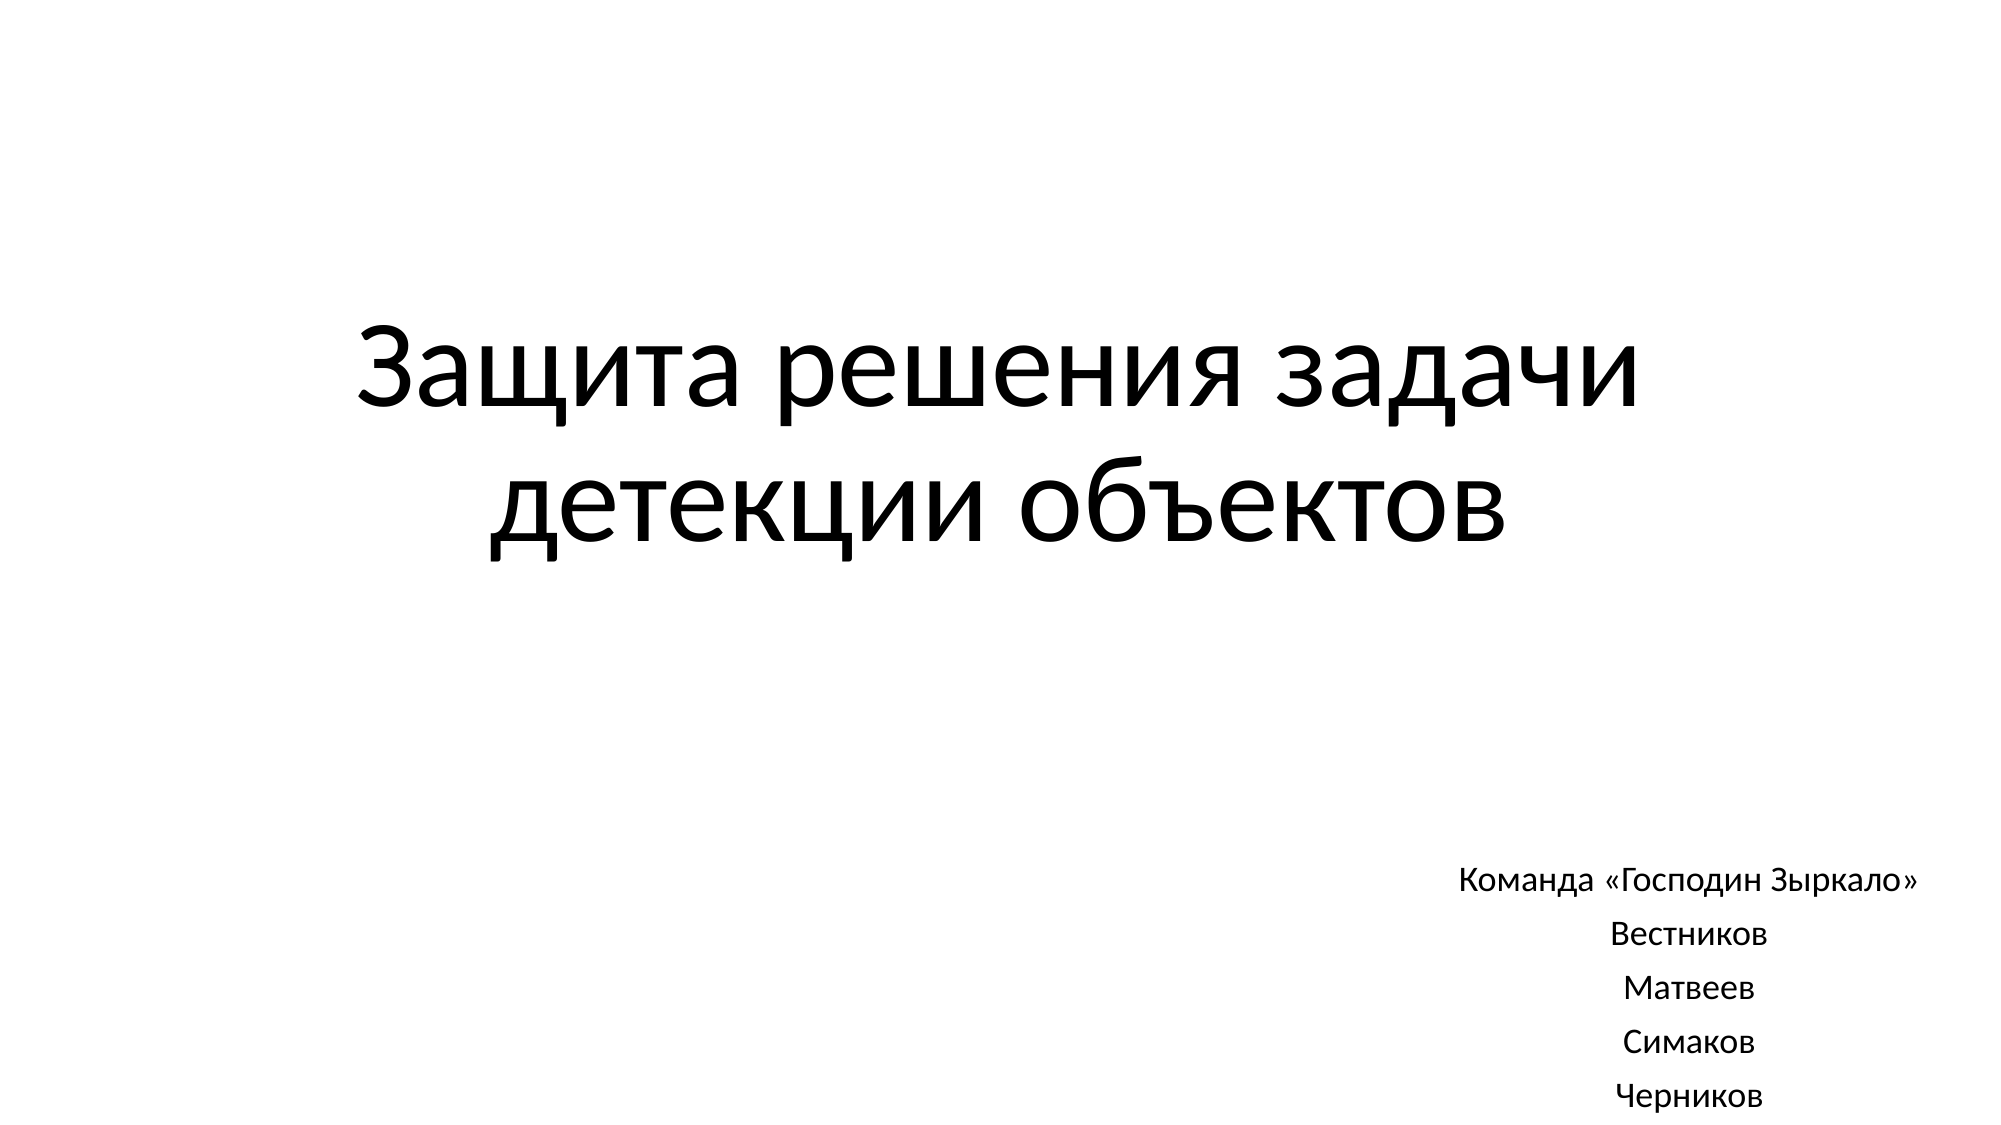

# Защита решения задачи детекции объектов
Команда «Господин Зыркало»
Вестников
Матвеев
Симаков
Черников